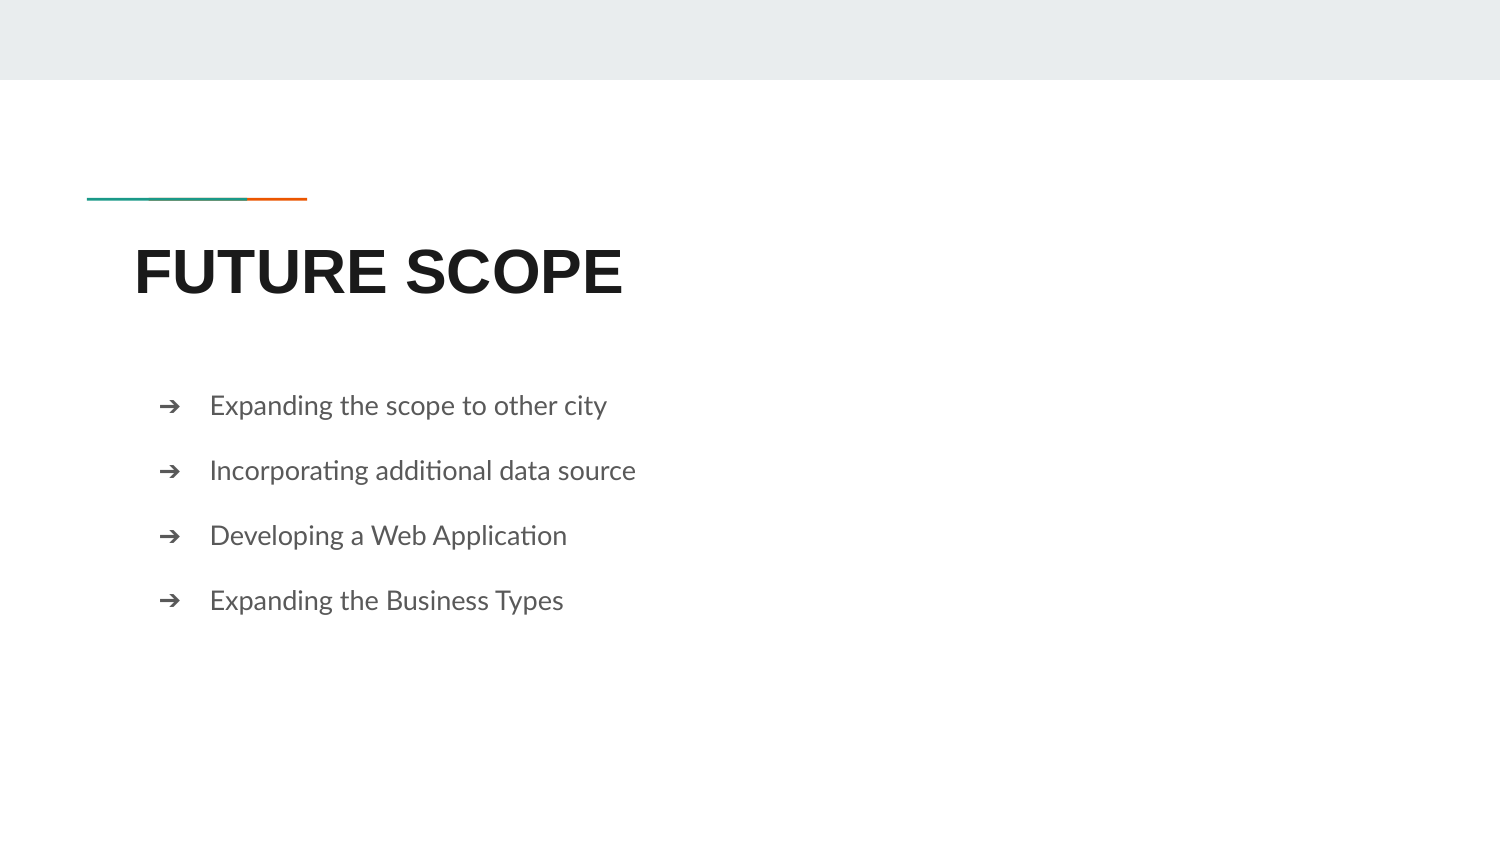

# FUTURE SCOPE
Expanding the scope to other city
Incorporating additional data source
Developing a Web Application
Expanding the Business Types